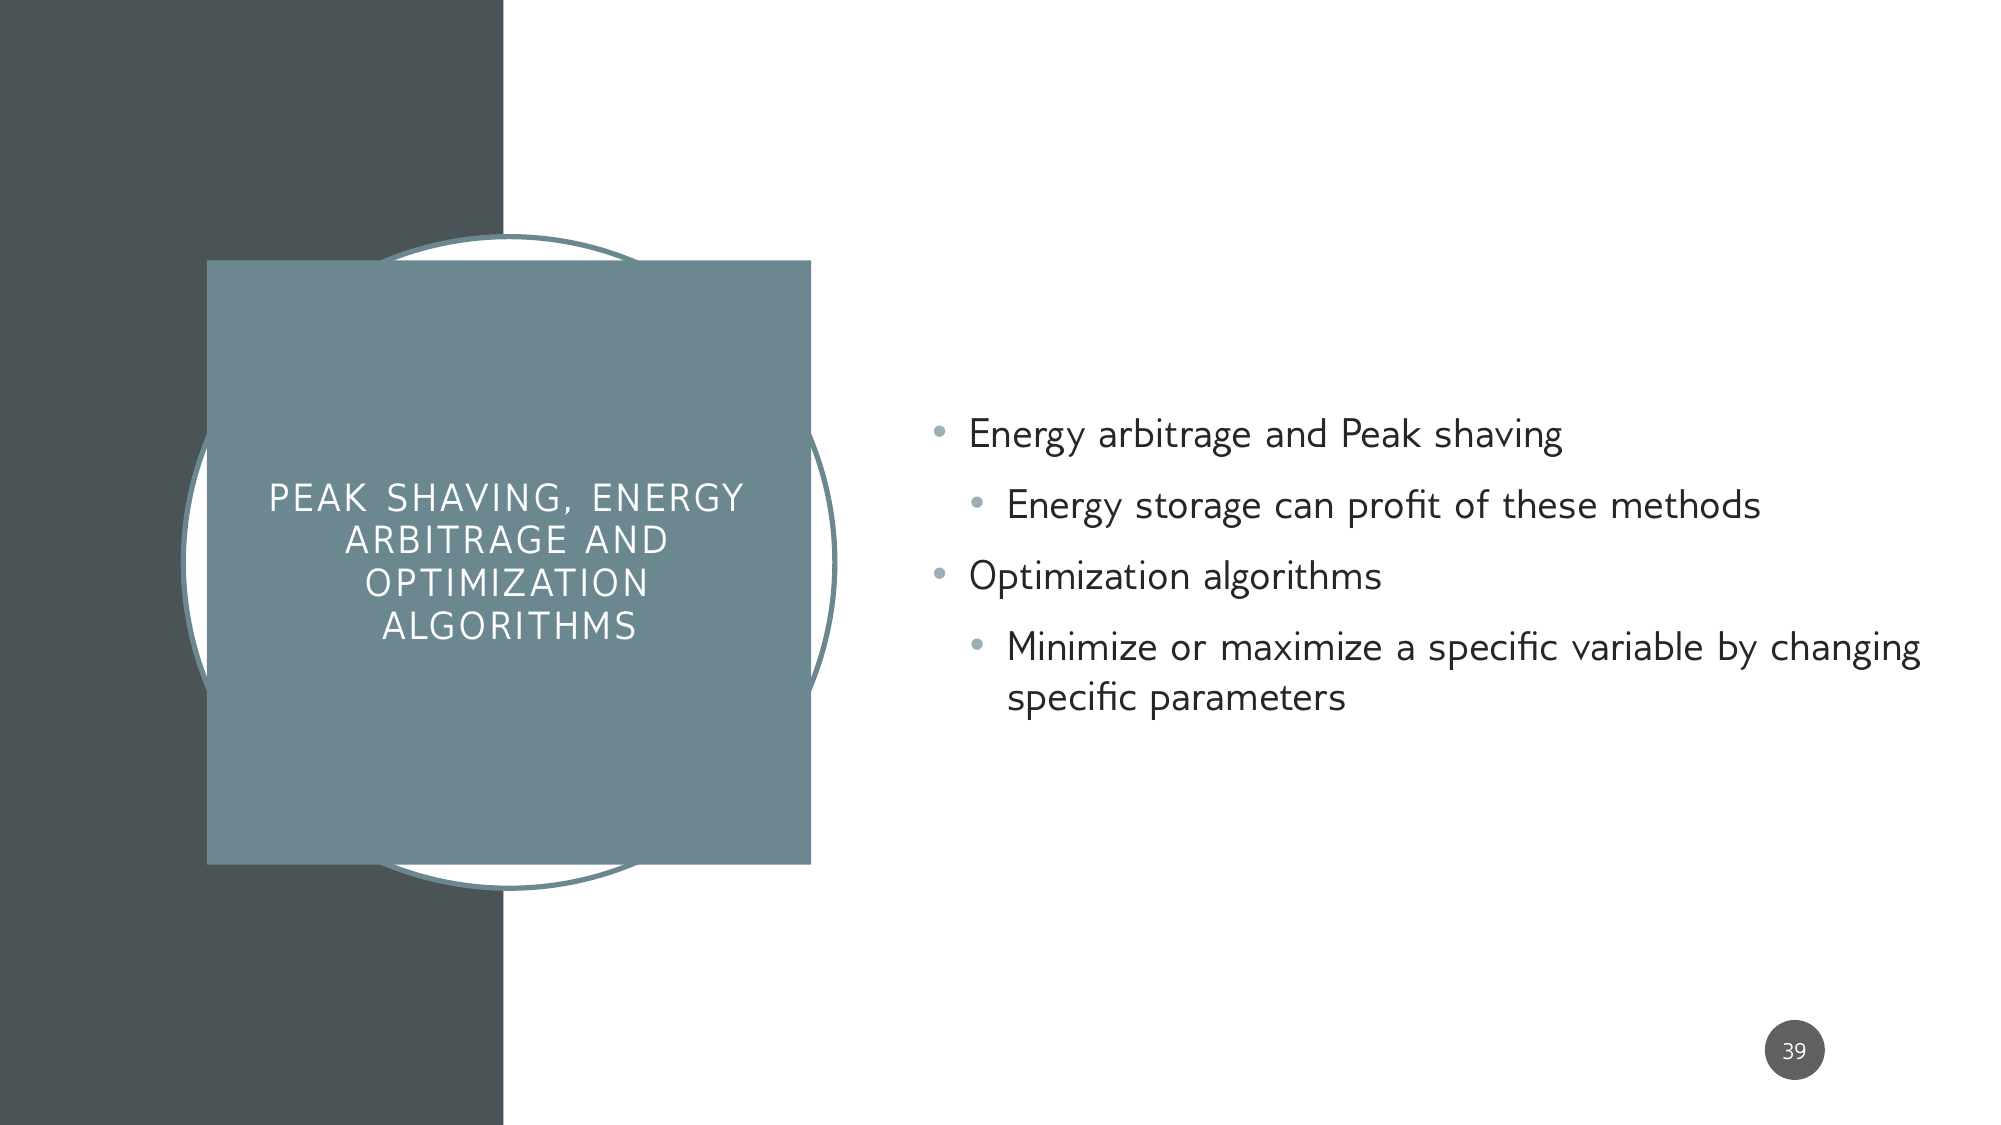

Energy arbitrage and Peak shaving
Energy storage can profit of these methods
Optimization algorithms
Minimize or maximize a specific variable by changing specific parameters

# Peak shaving, Energy arbitrage and optimization algorithms
39